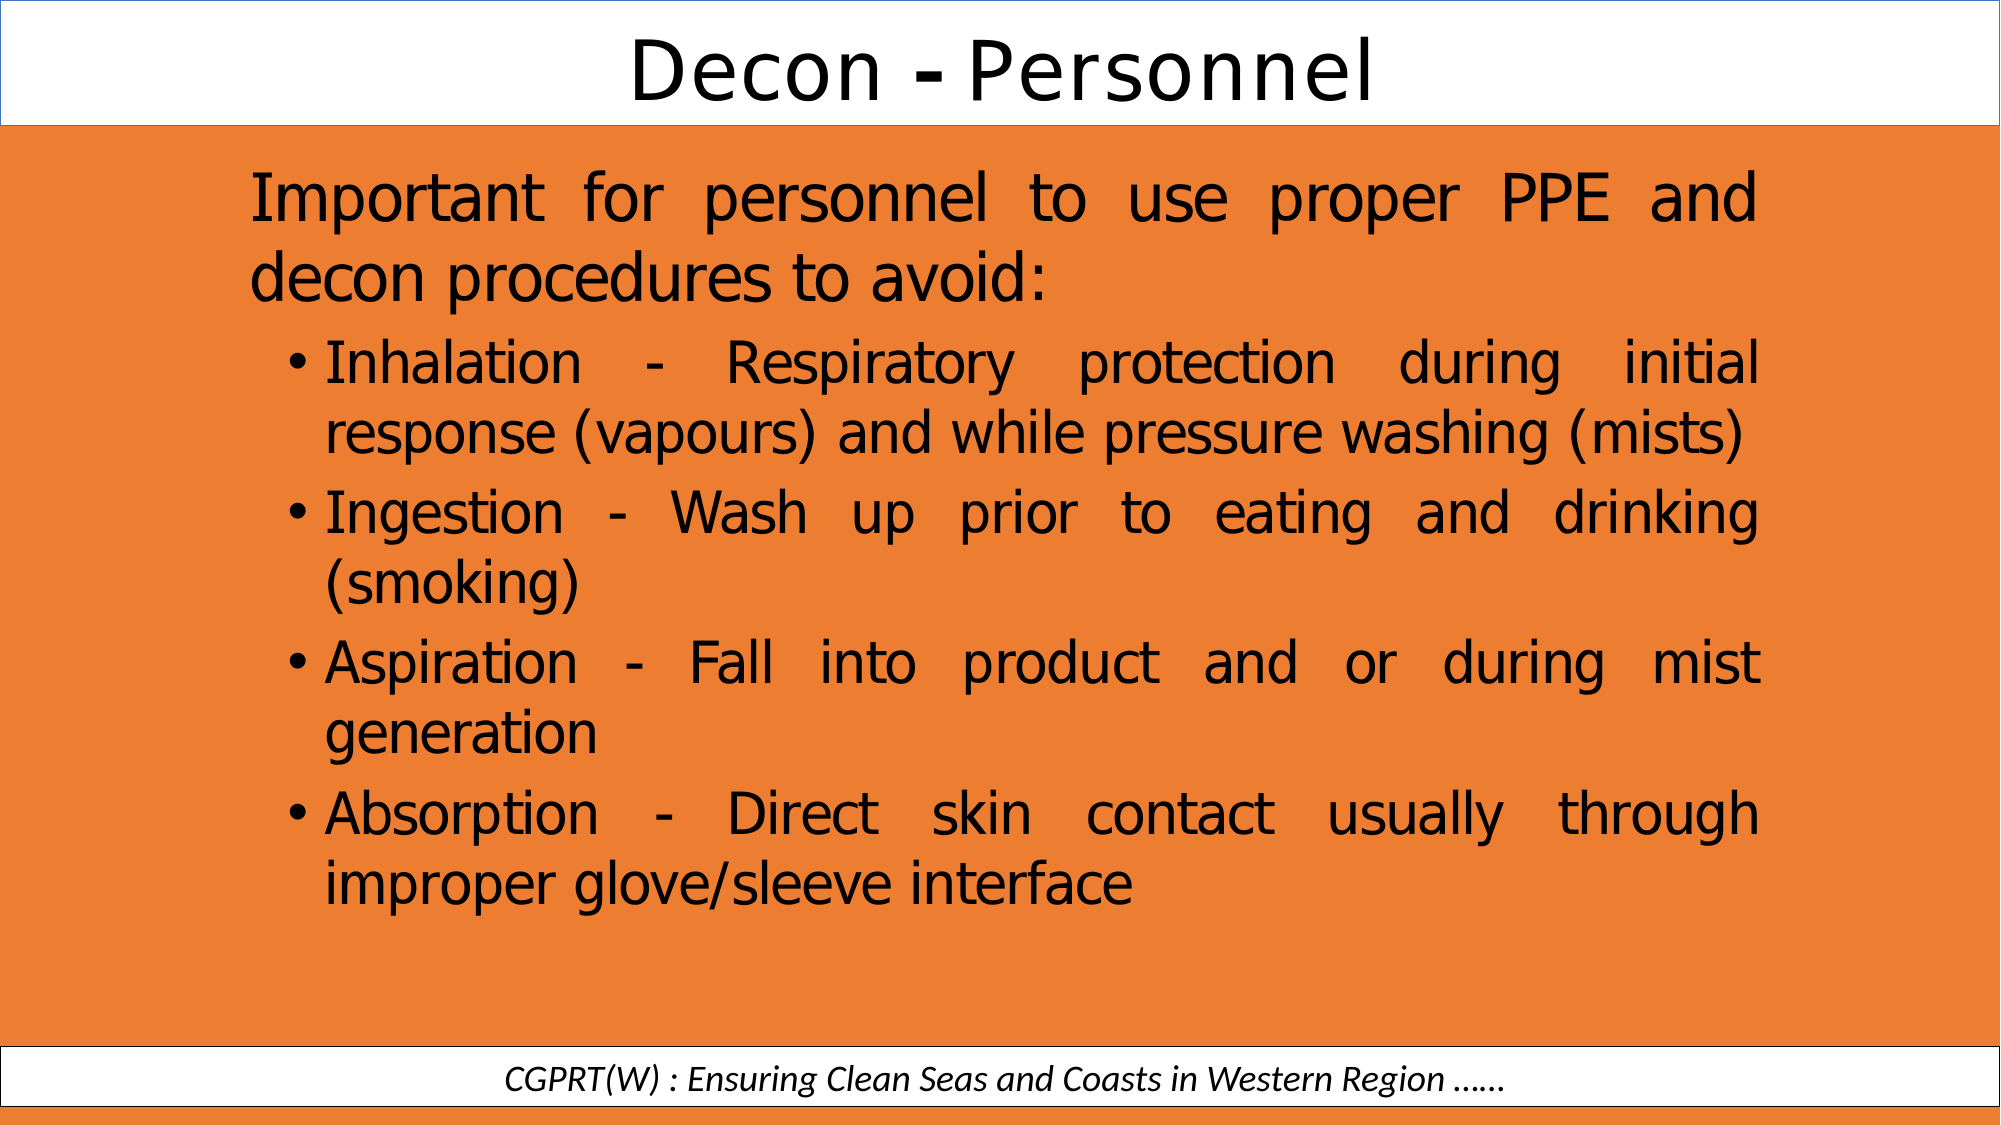

Decon − Personnel
Important for personnel to use proper PPE and decon procedures to avoid:
Inhalation − Respiratory protection during initial response (vapours) and while pressure washing (mists)
Ingestion − Wash up prior to eating and drinking (smoking)
Aspiration − Fall into product and or during mist generation
Absorption − Direct skin contact usually through improper glove/sleeve interface

 CGPRT(W) : Ensuring Clean Seas and Coasts in Western Region ……